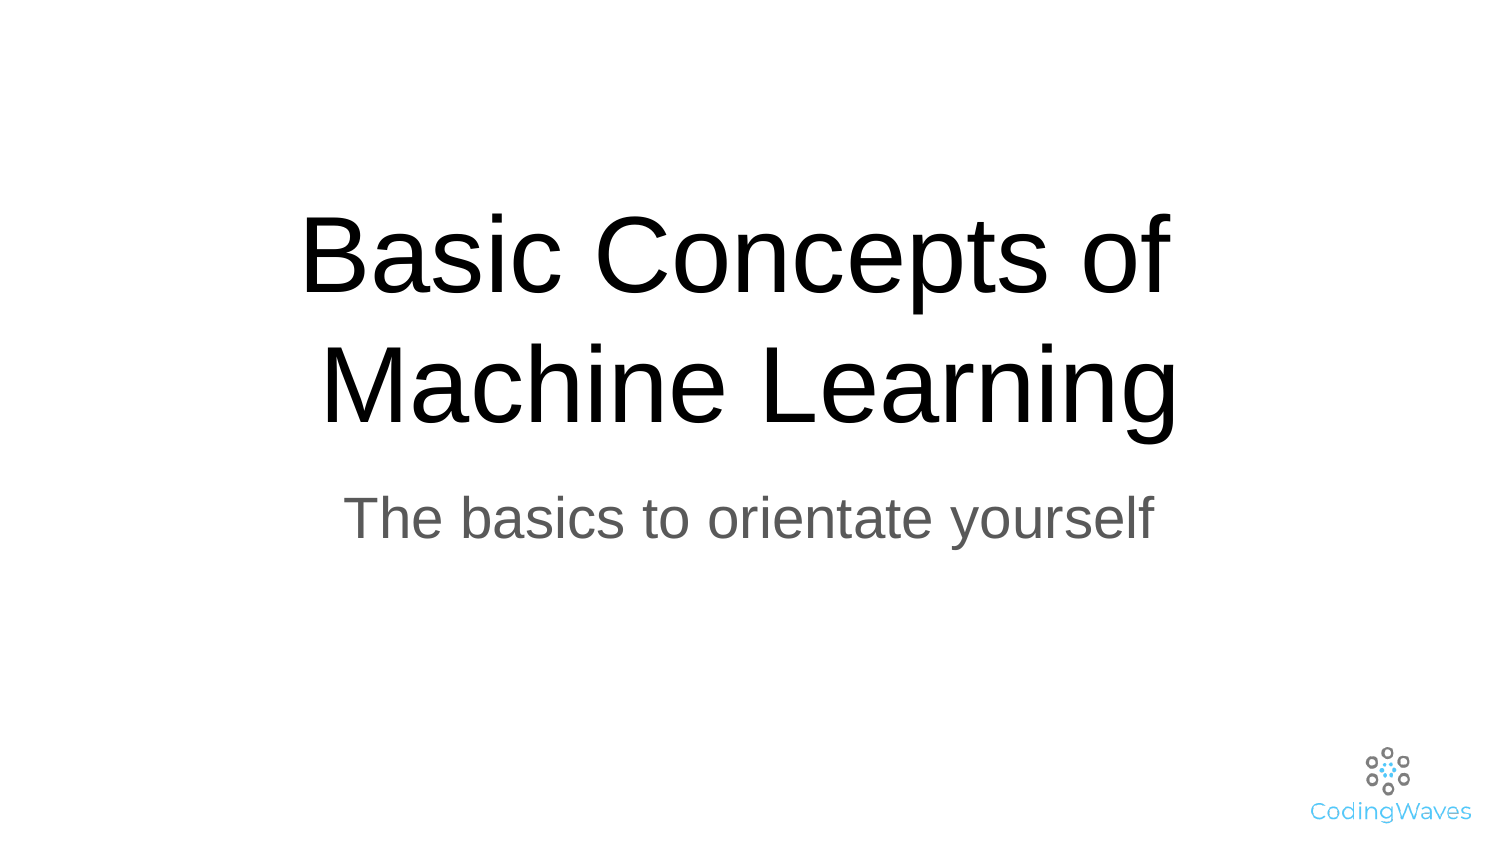

# Basic Concepts of
Machine Learning
The basics to orientate yourself